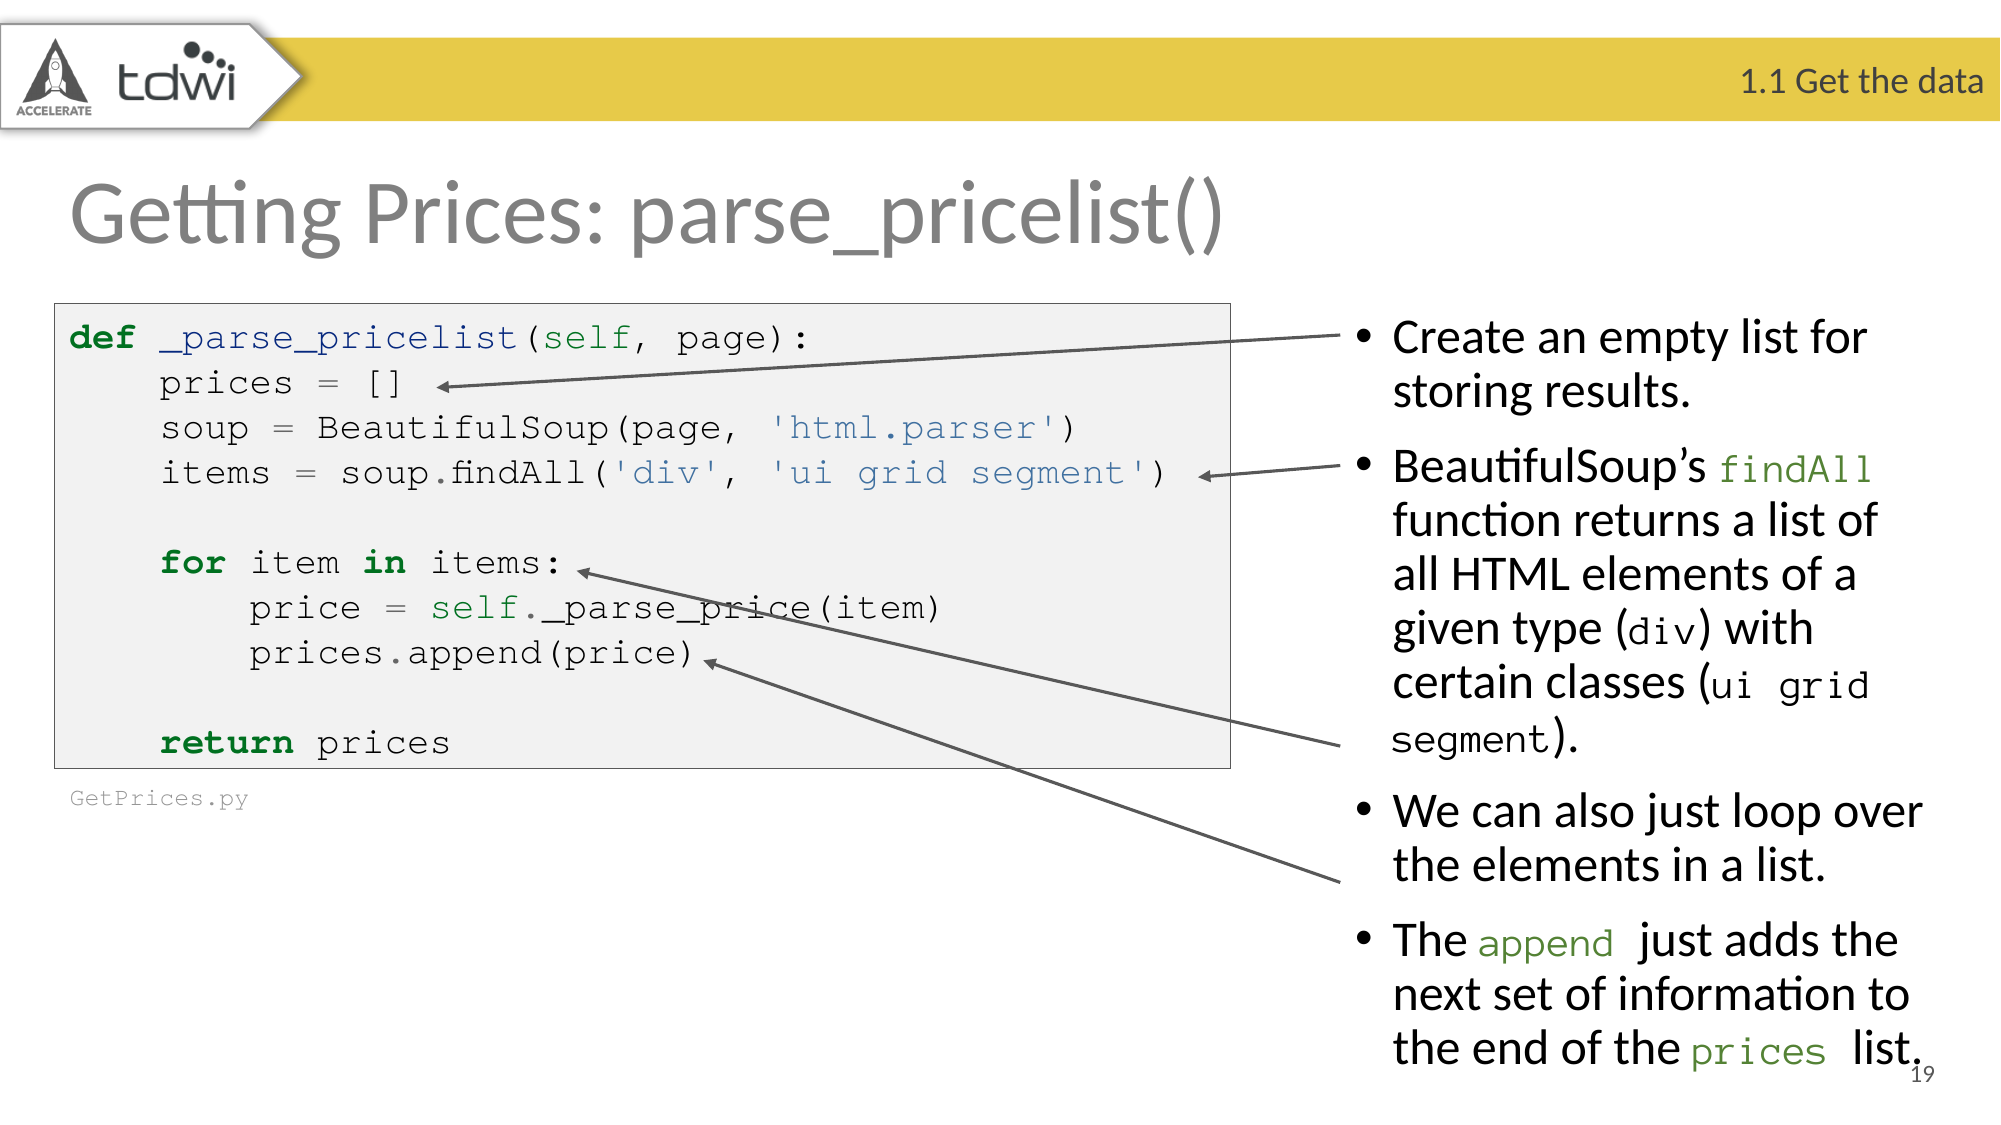

1.1 Get the data
# Getting Prices: parse_pricelist()
def _parse_pricelist(self, page):
    prices = []
    soup = BeautifulSoup(page, 'html.parser')
    items = soup.findAll('div', 'ui grid segment')

    for item in items:
        price = self._parse_price(item)
        prices.append(price)

    return prices
Create an empty list for storing results.
BeautifulSoup’s findAll function returns a list of all HTML elements of a given type (div) with certain classes (ui grid segment).
We can also just loop over the elements in a list.
The append just adds the next set of information to the end of the prices list.

GetPrices.py
19